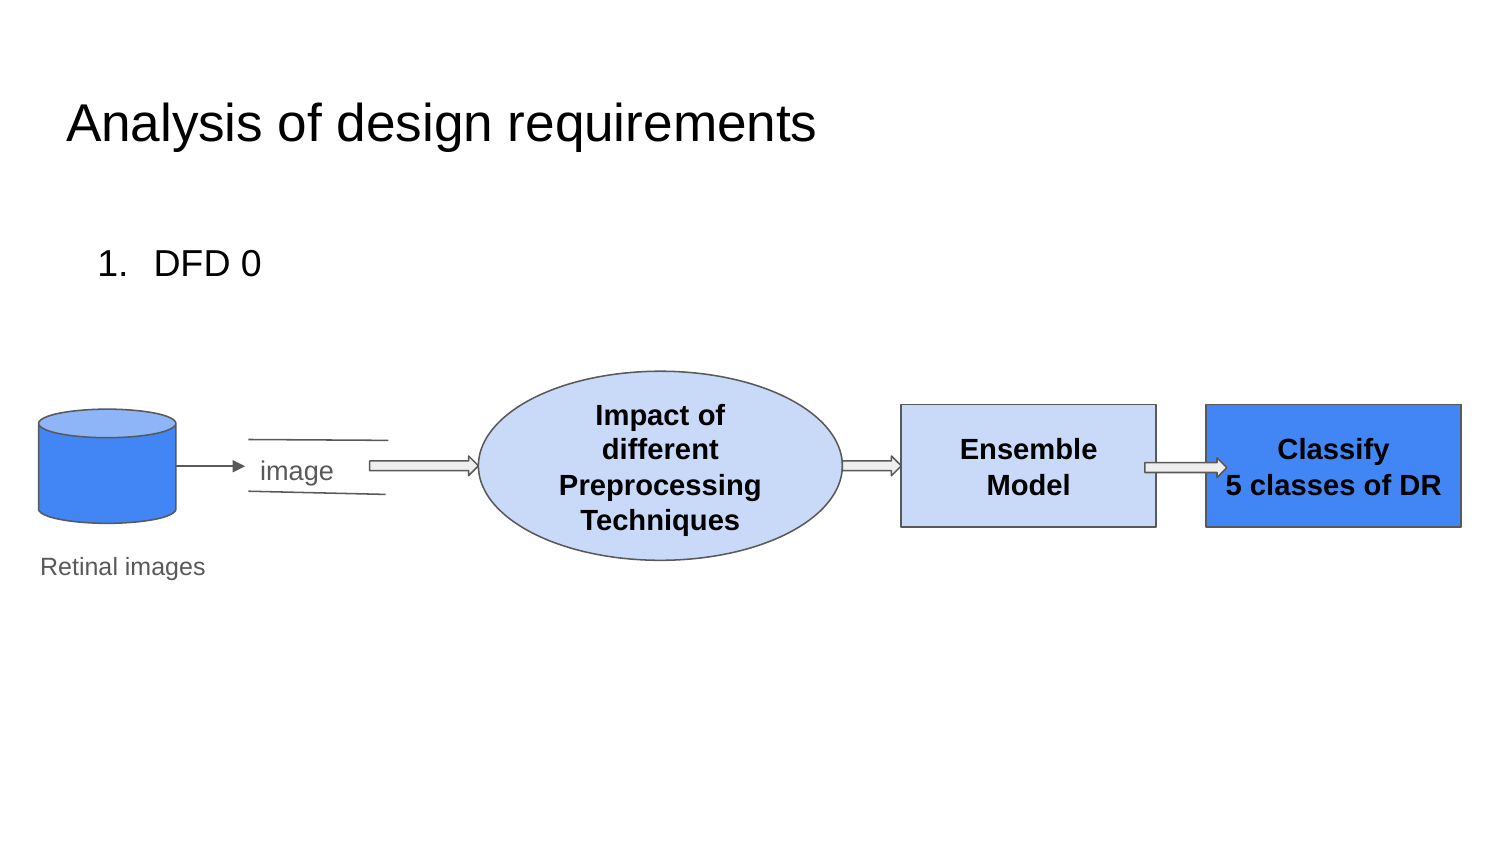

# Analysis of design requirements
DFD 0

Impact of different Preprocessing Techniques
Ensemble Model
Classify
5 classes of DR

image

Retinal images